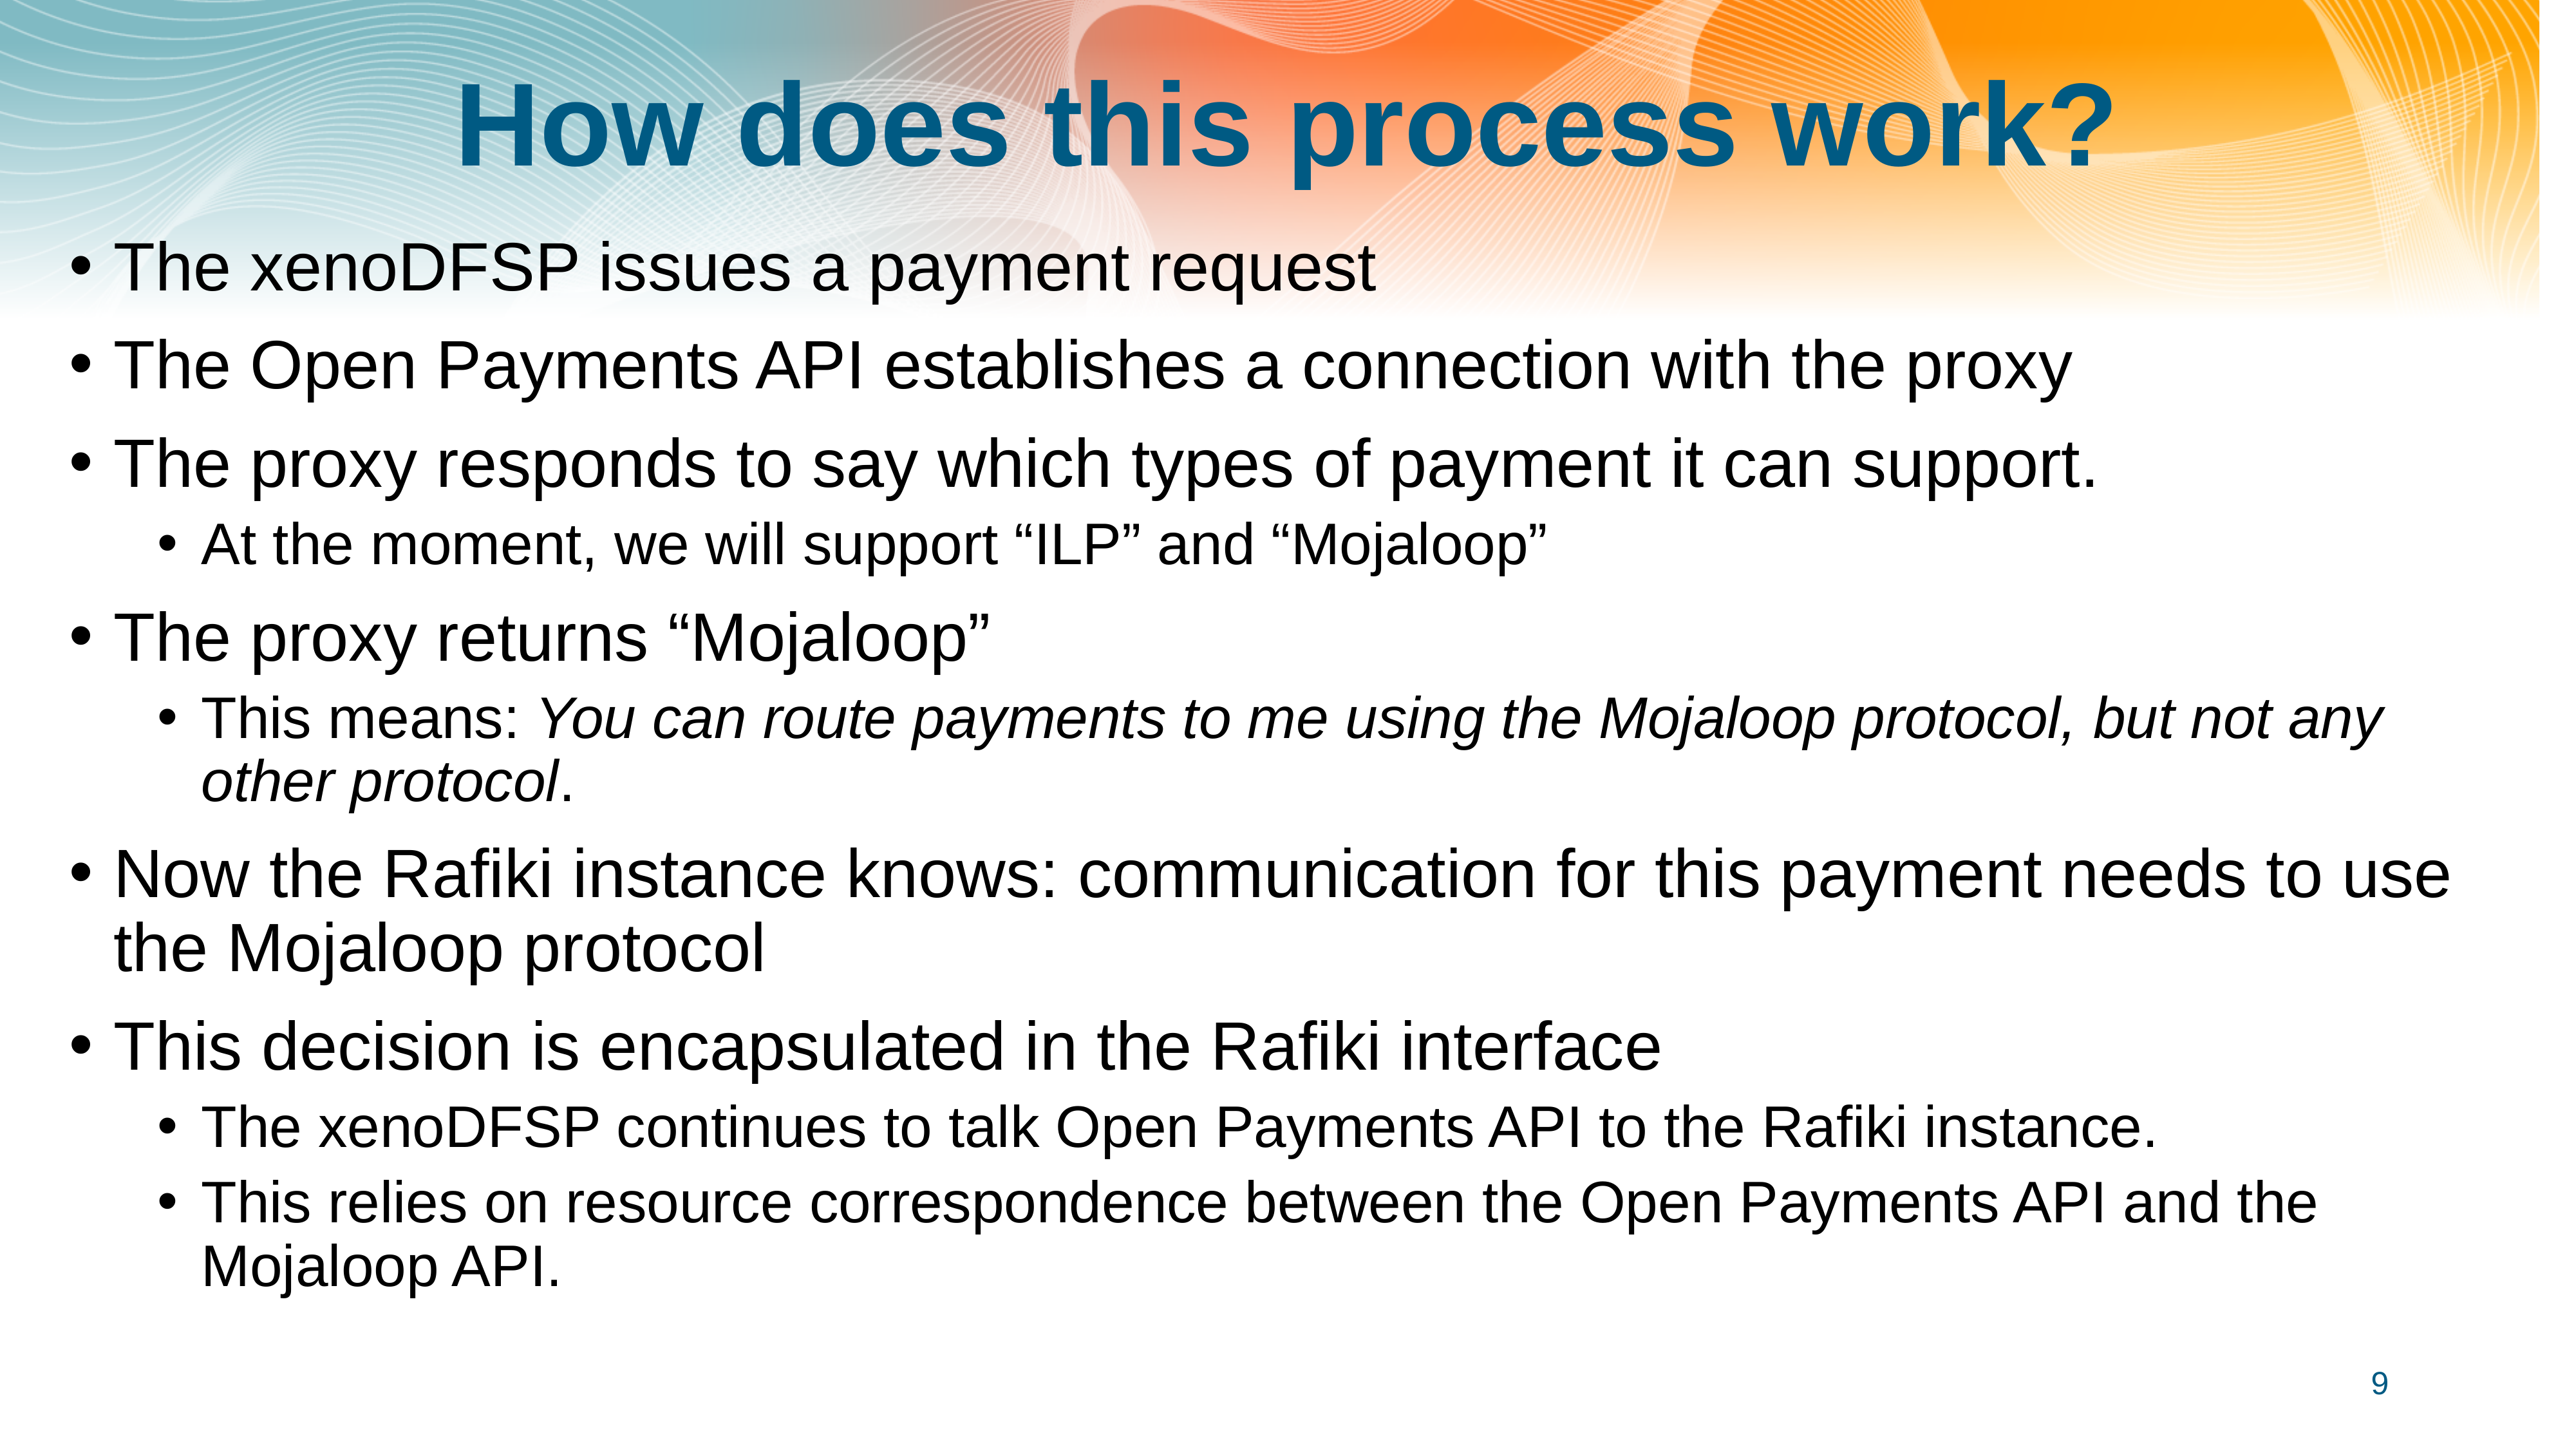

# How does this process work?
The xenoDFSP issues a payment request
The Open Payments API establishes a connection with the proxy
The proxy responds to say which types of payment it can support.
At the moment, we will support “ILP” and “Mojaloop”
The proxy returns “Mojaloop”
This means: You can route payments to me using the Mojaloop protocol, but not any other protocol.
Now the Rafiki instance knows: communication for this payment needs to use the Mojaloop protocol
This decision is encapsulated in the Rafiki interface
The xenoDFSP continues to talk Open Payments API to the Rafiki instance.
This relies on resource correspondence between the Open Payments API and the Mojaloop API.
9